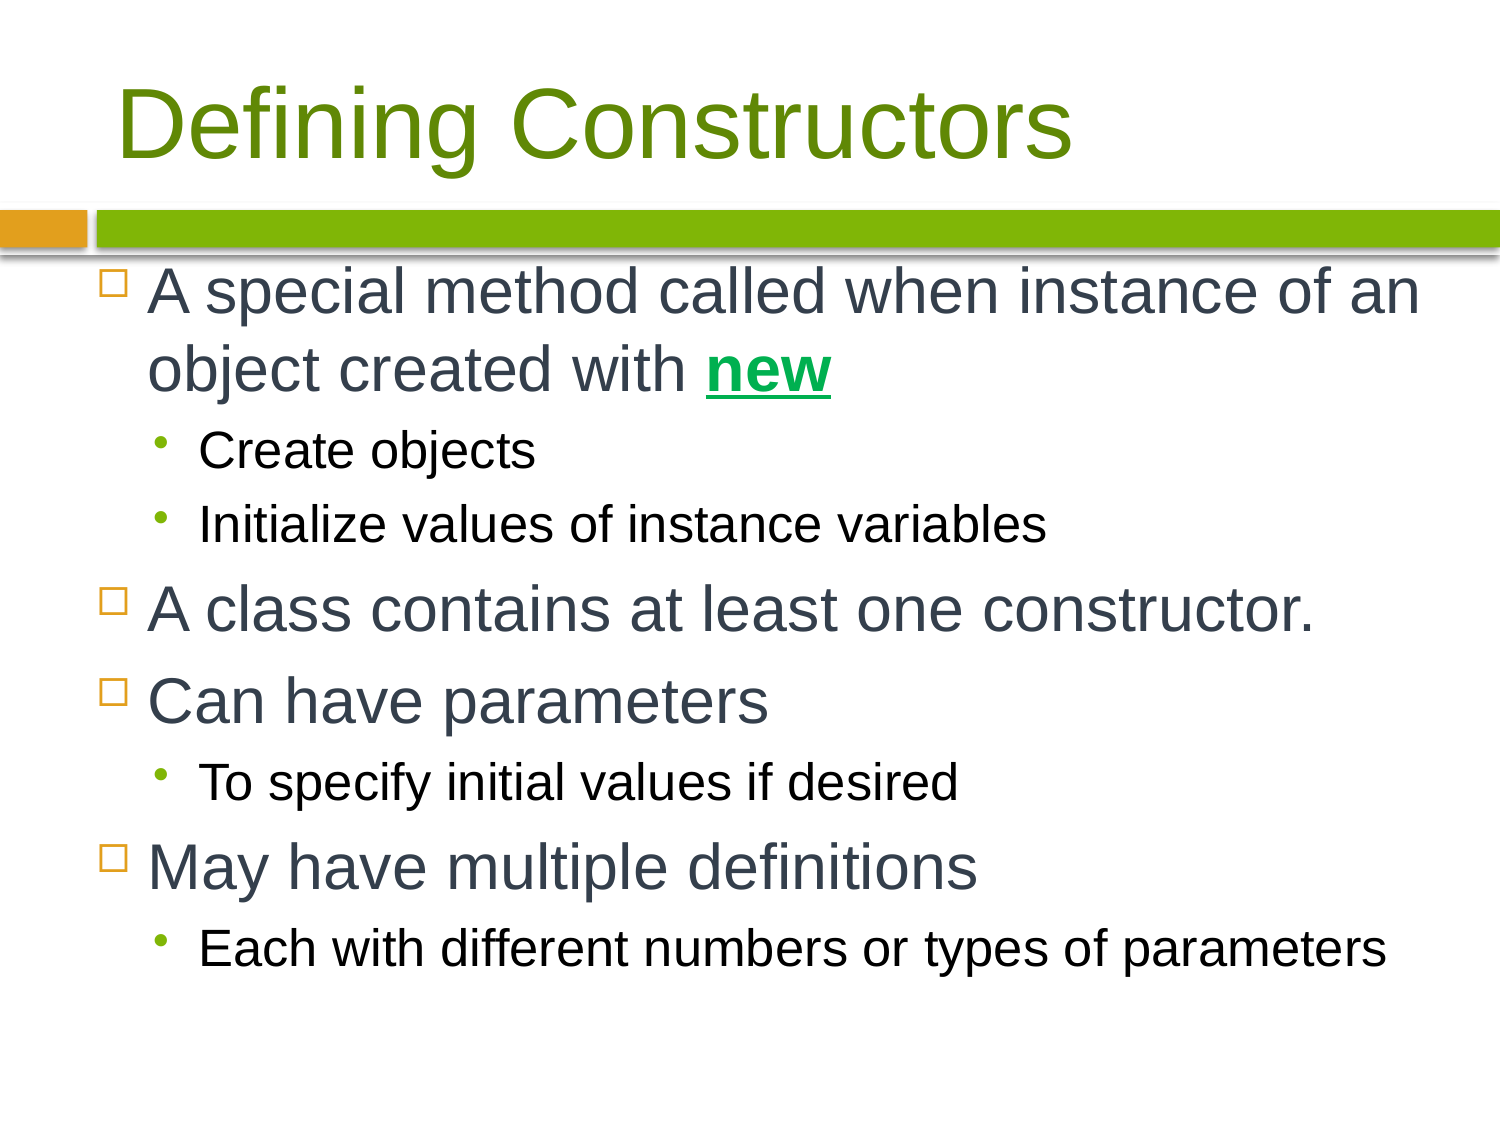

# Defining Constructors
A special method called when instance of an object created with new
Create objects
Initialize values of instance variables
A class contains at least one constructor.
Can have parameters
To specify initial values if desired
May have multiple definitions
Each with different numbers or types of parameters